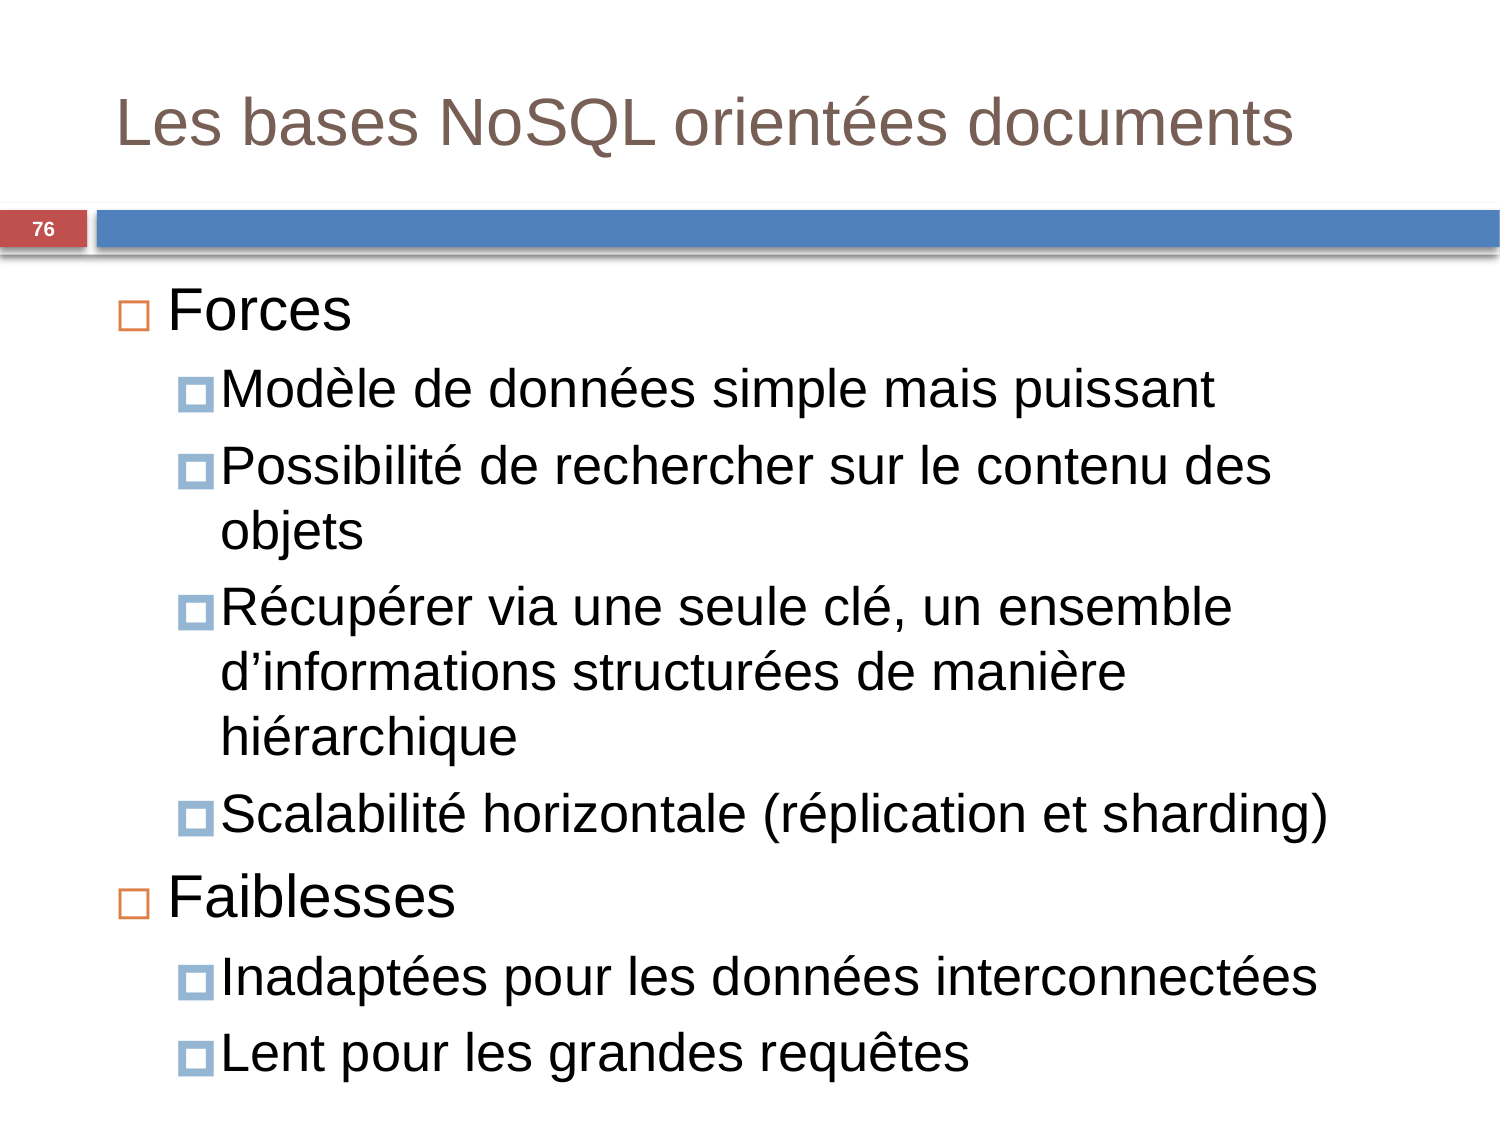

Les bases NoSQL orientées documents
76
Forces
Modèle de données simple mais puissant
Possibilité de rechercher sur le contenu des objets
Récupérer via une seule clé, un ensemble d’informations structurées de manière hiérarchique
Scalabilité horizontale (réplication et sharding)
Faiblesses
Inadaptées pour les données interconnectées
Lent pour les grandes requêtes